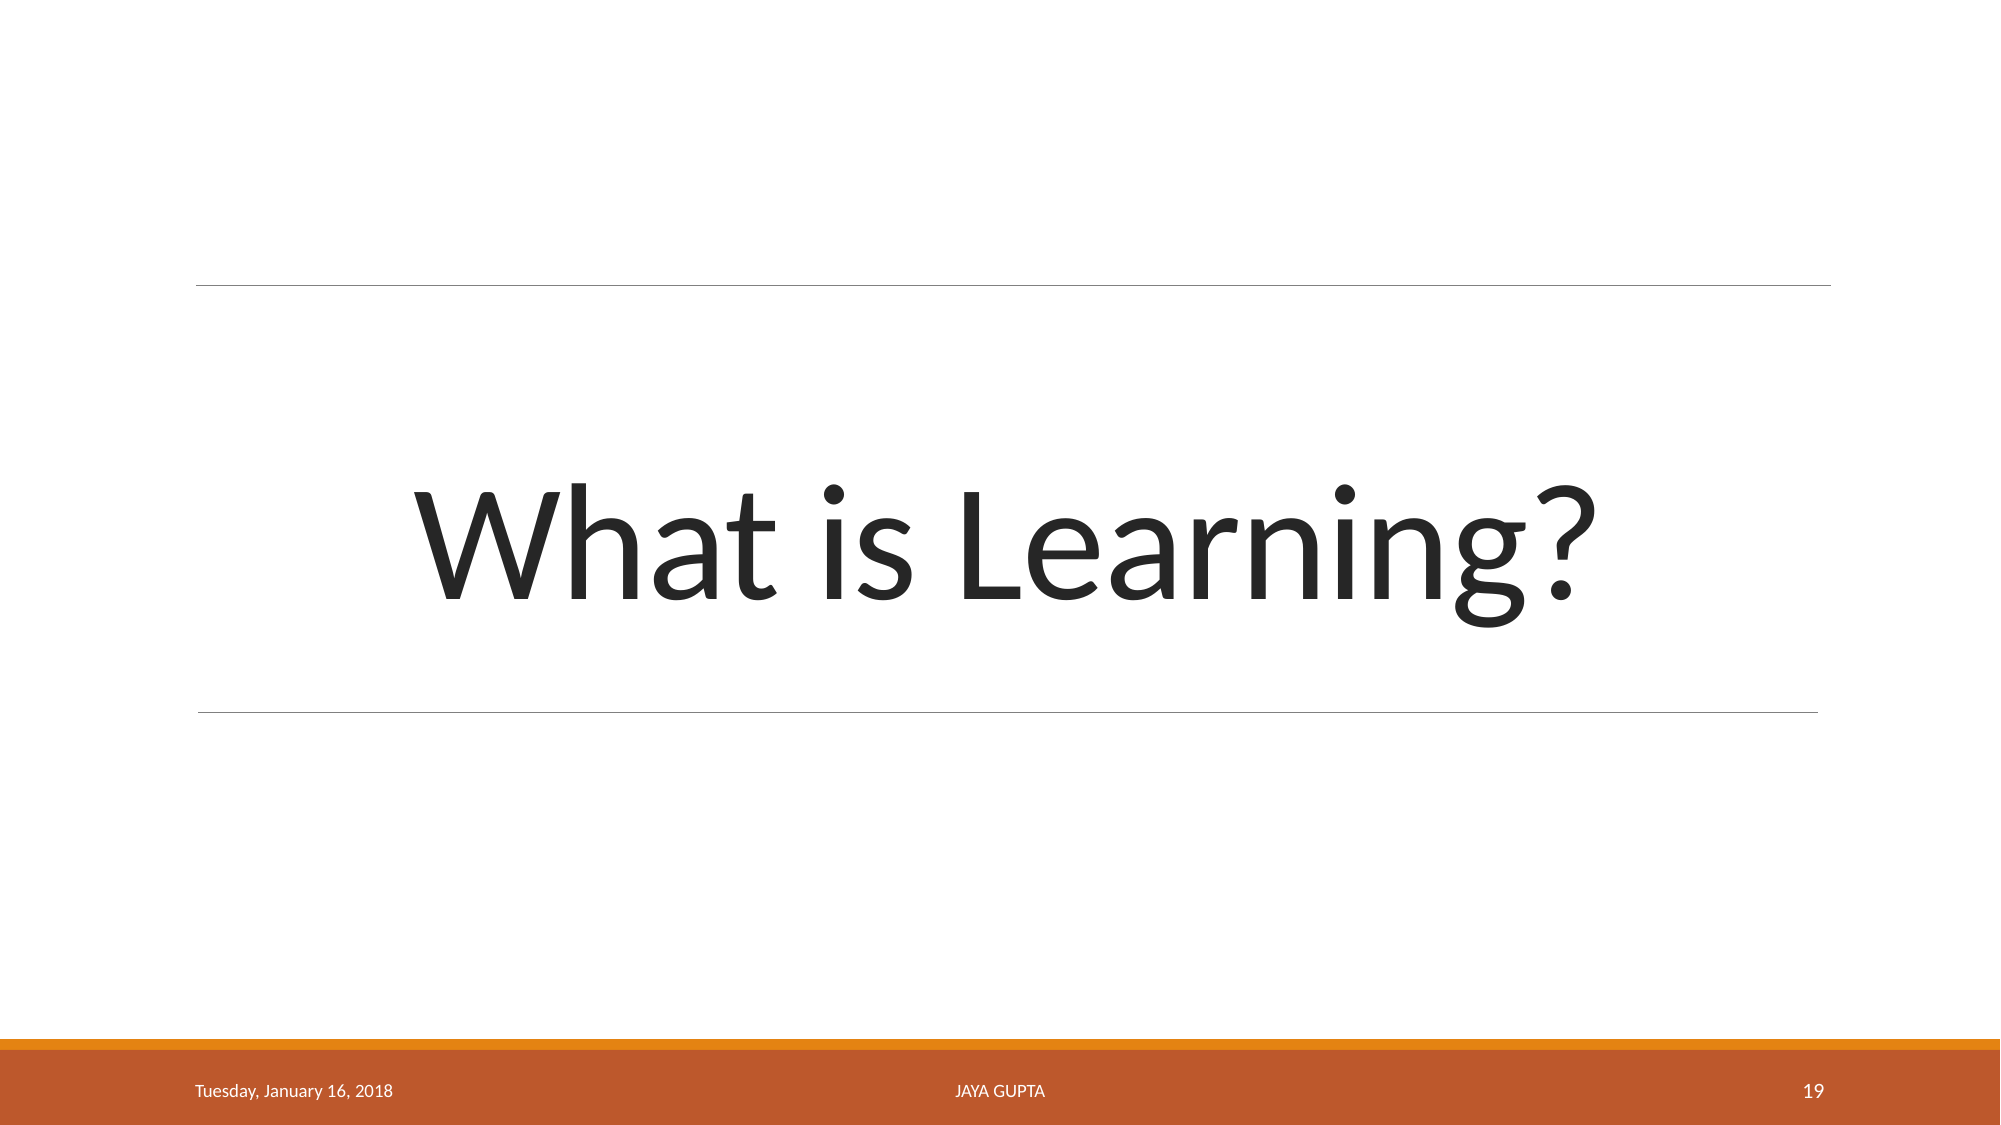

# What is Learning?

Tuesday, January 16, 2018
JAYA GUPTA
19